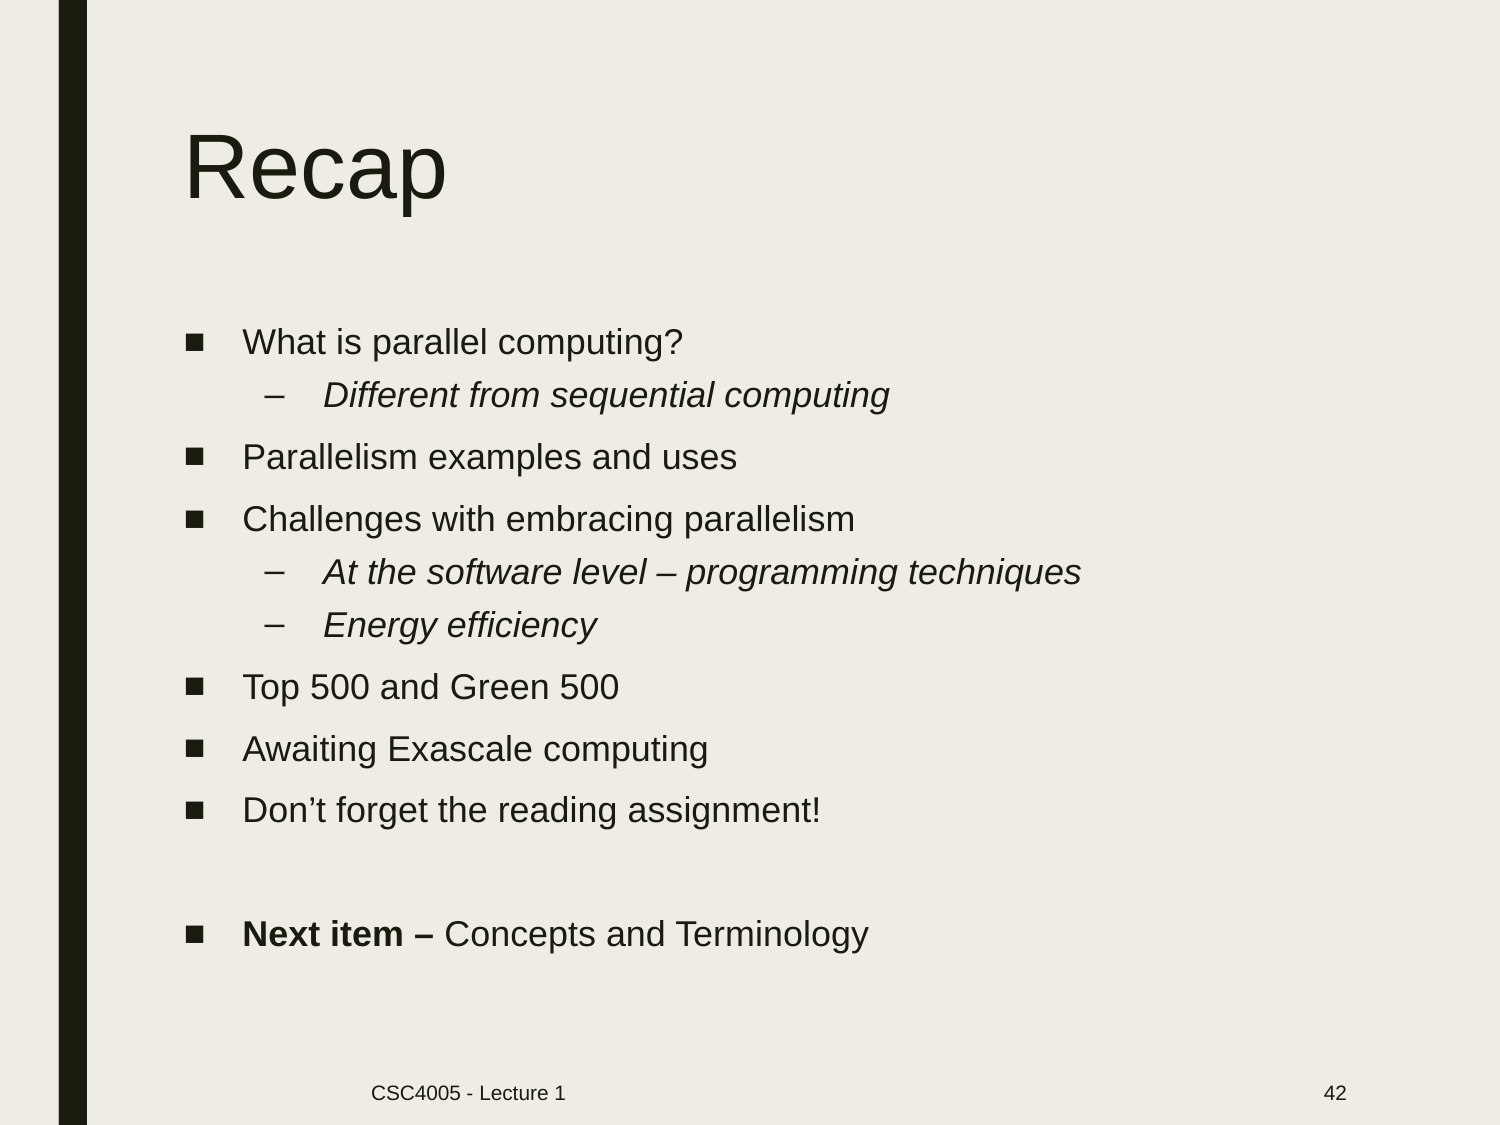

# Recap
What is parallel computing?
Different from sequential computing
Parallelism examples and uses
Challenges with embracing parallelism
At the software level – programming techniques
Energy efficiency
Top 500 and Green 500
Awaiting Exascale computing
Don’t forget the reading assignment!

Next item – Concepts and Terminology

CSC4005 - Lecture 1
42